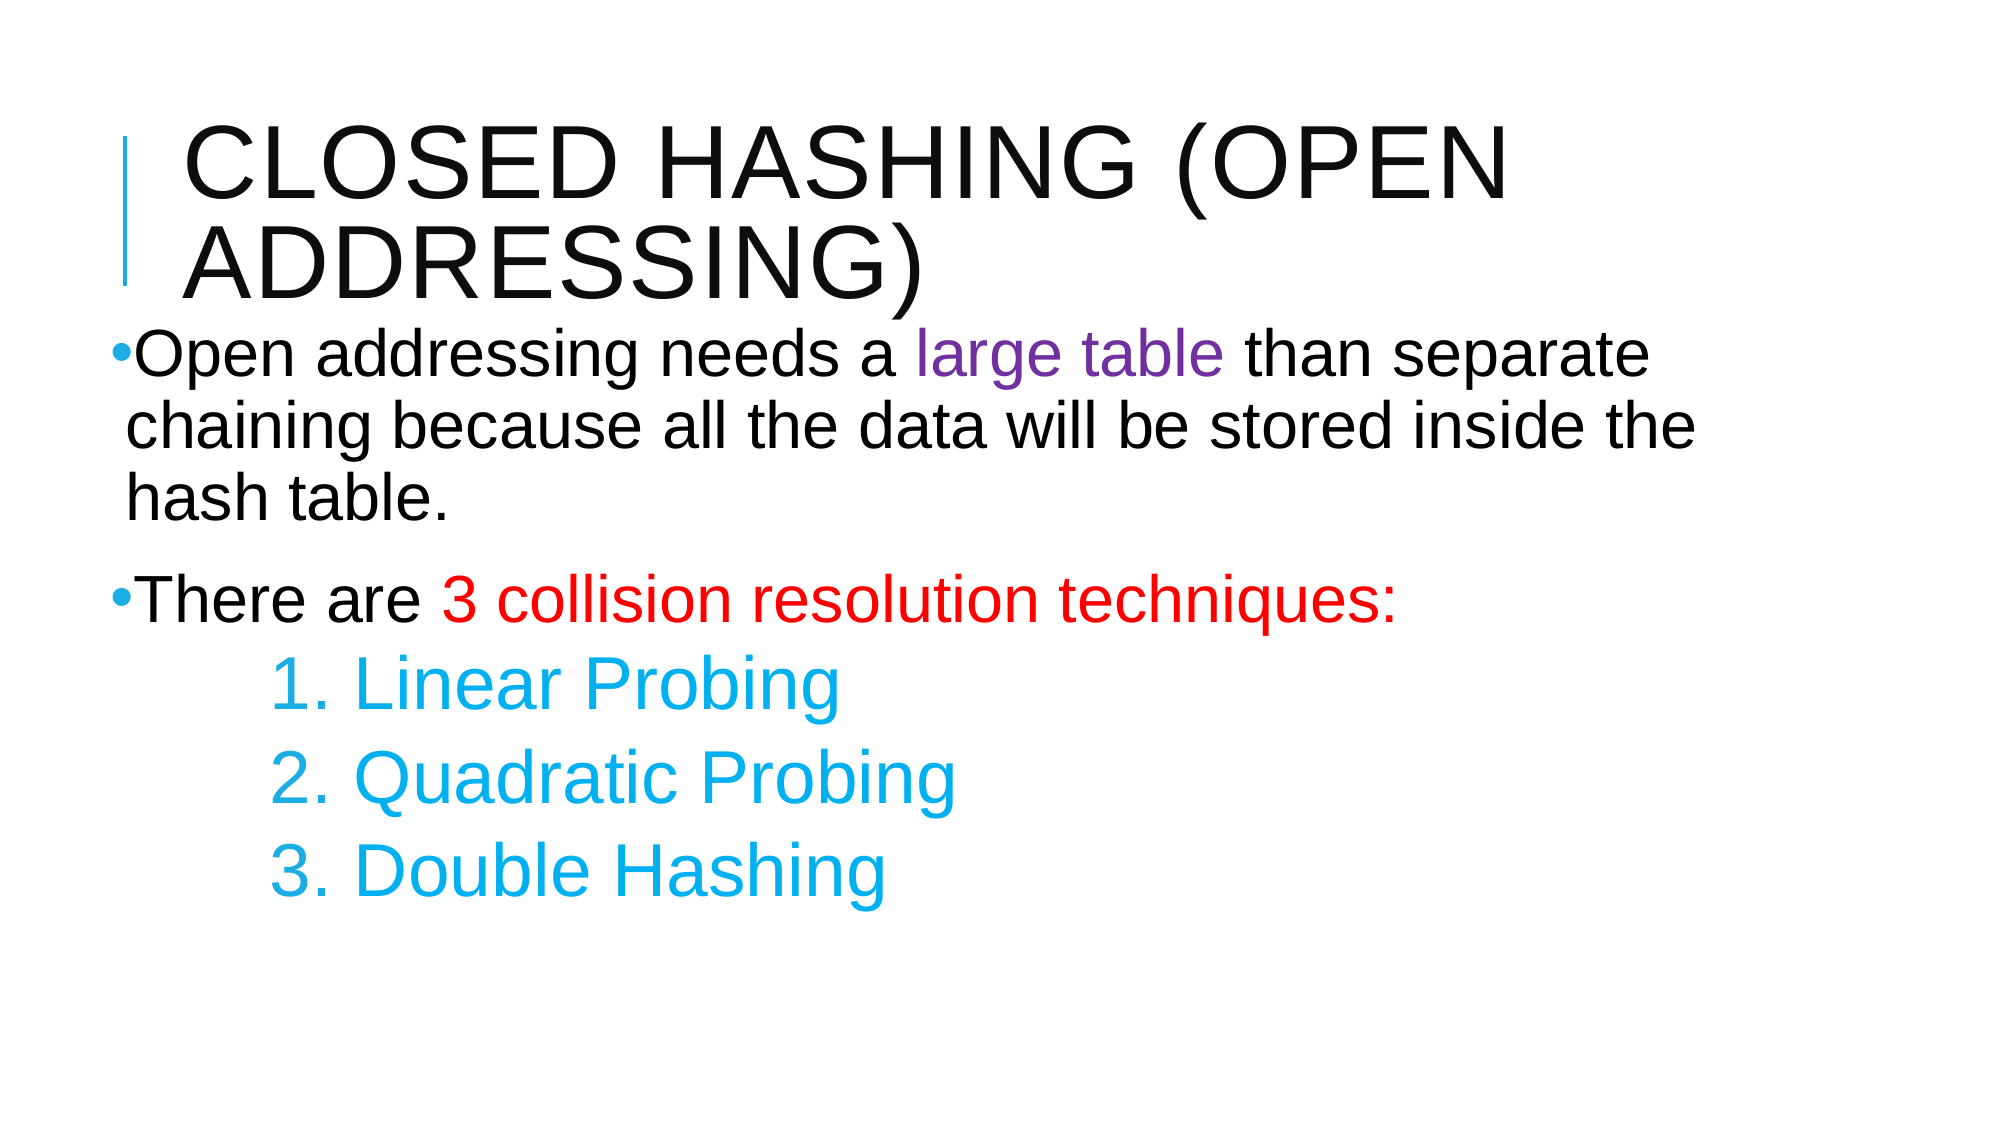

# Closed Hashing (Open Addressing)
Open addressing needs a large table than separate chaining because all the data will be stored inside the hash table.
There are 3 collision resolution techniques:
Linear Probing
Quadratic Probing
Double Hashing